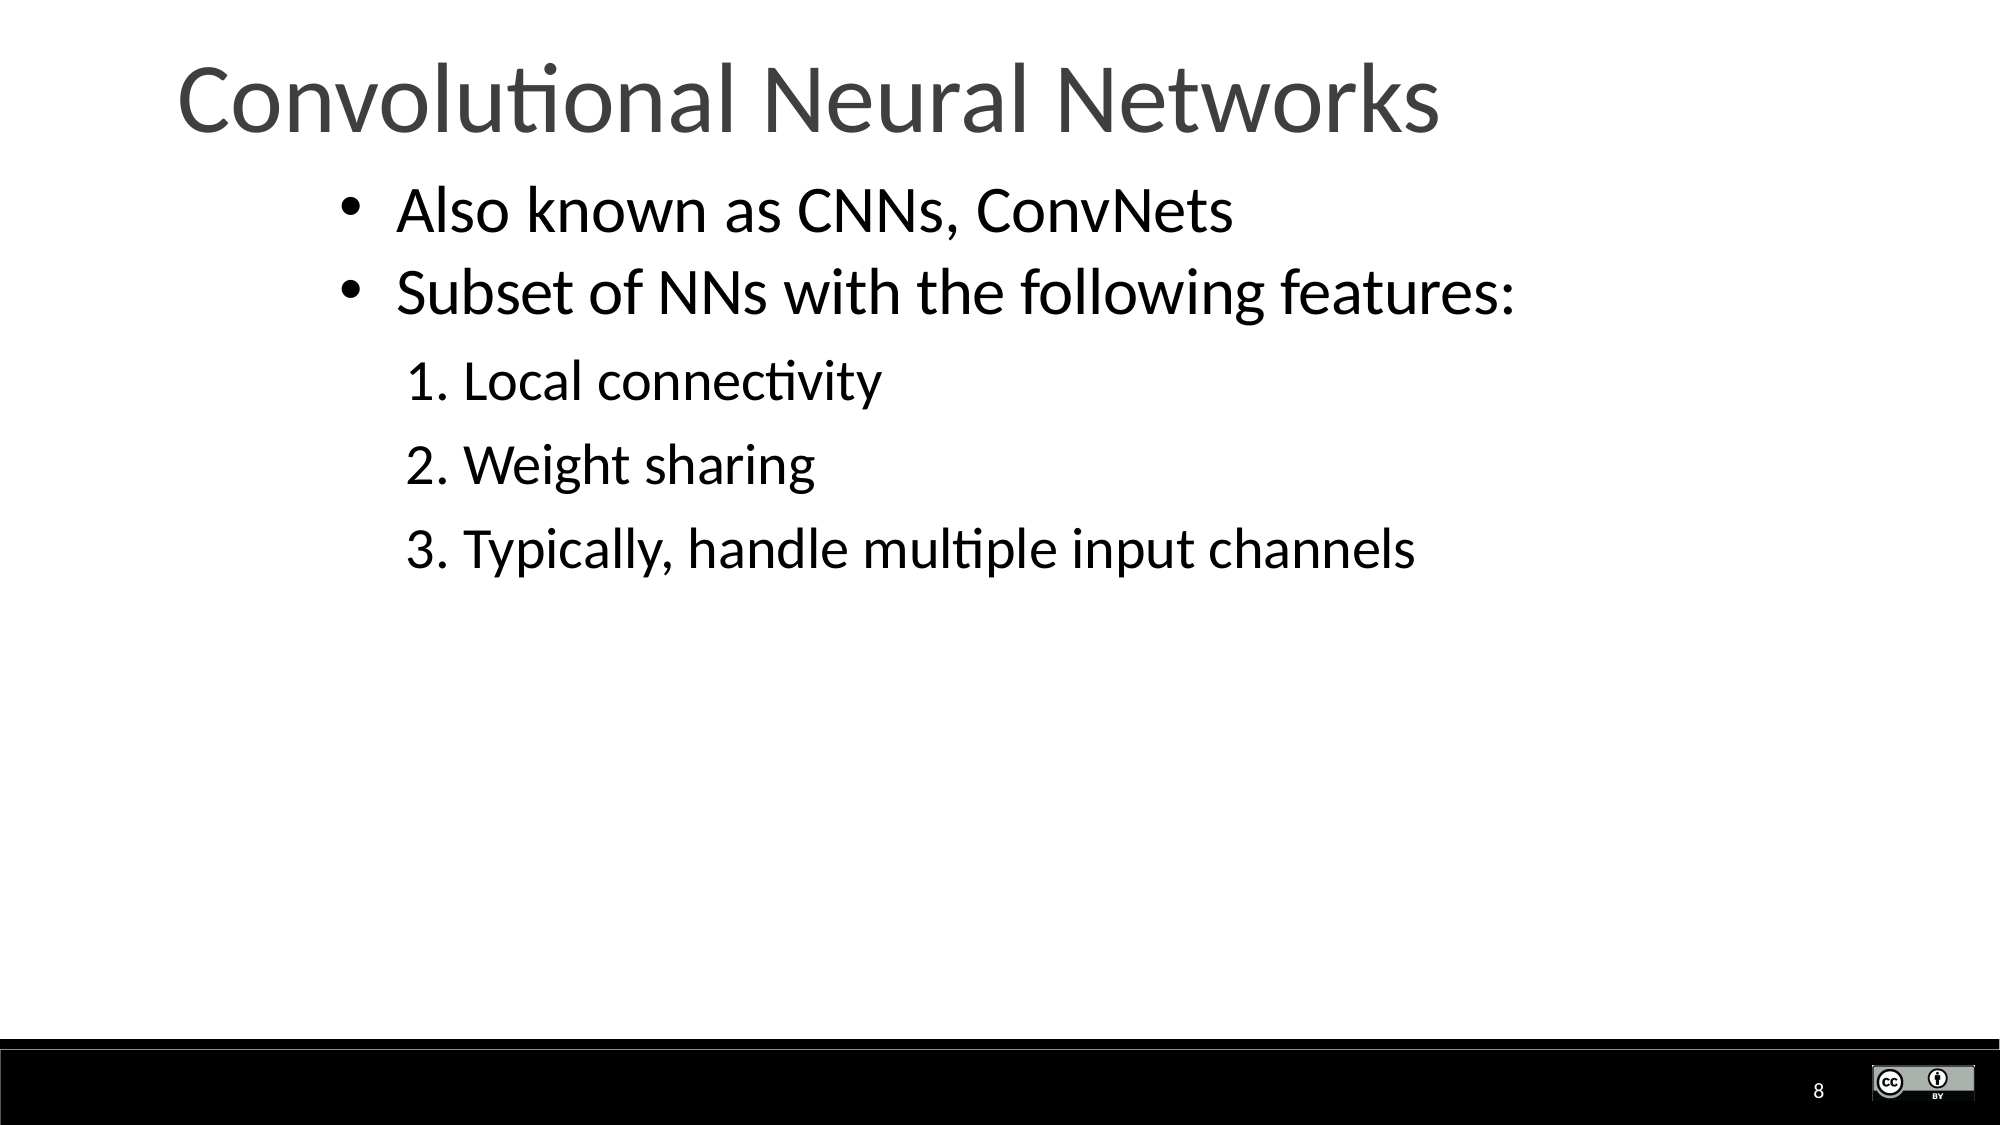

# Convolutional Neural Networks
Also known as CNNs, ConvNets
Subset of NNs with the following features:
Local connectivity
Weight sharing
Typically, handle multiple input channels
8